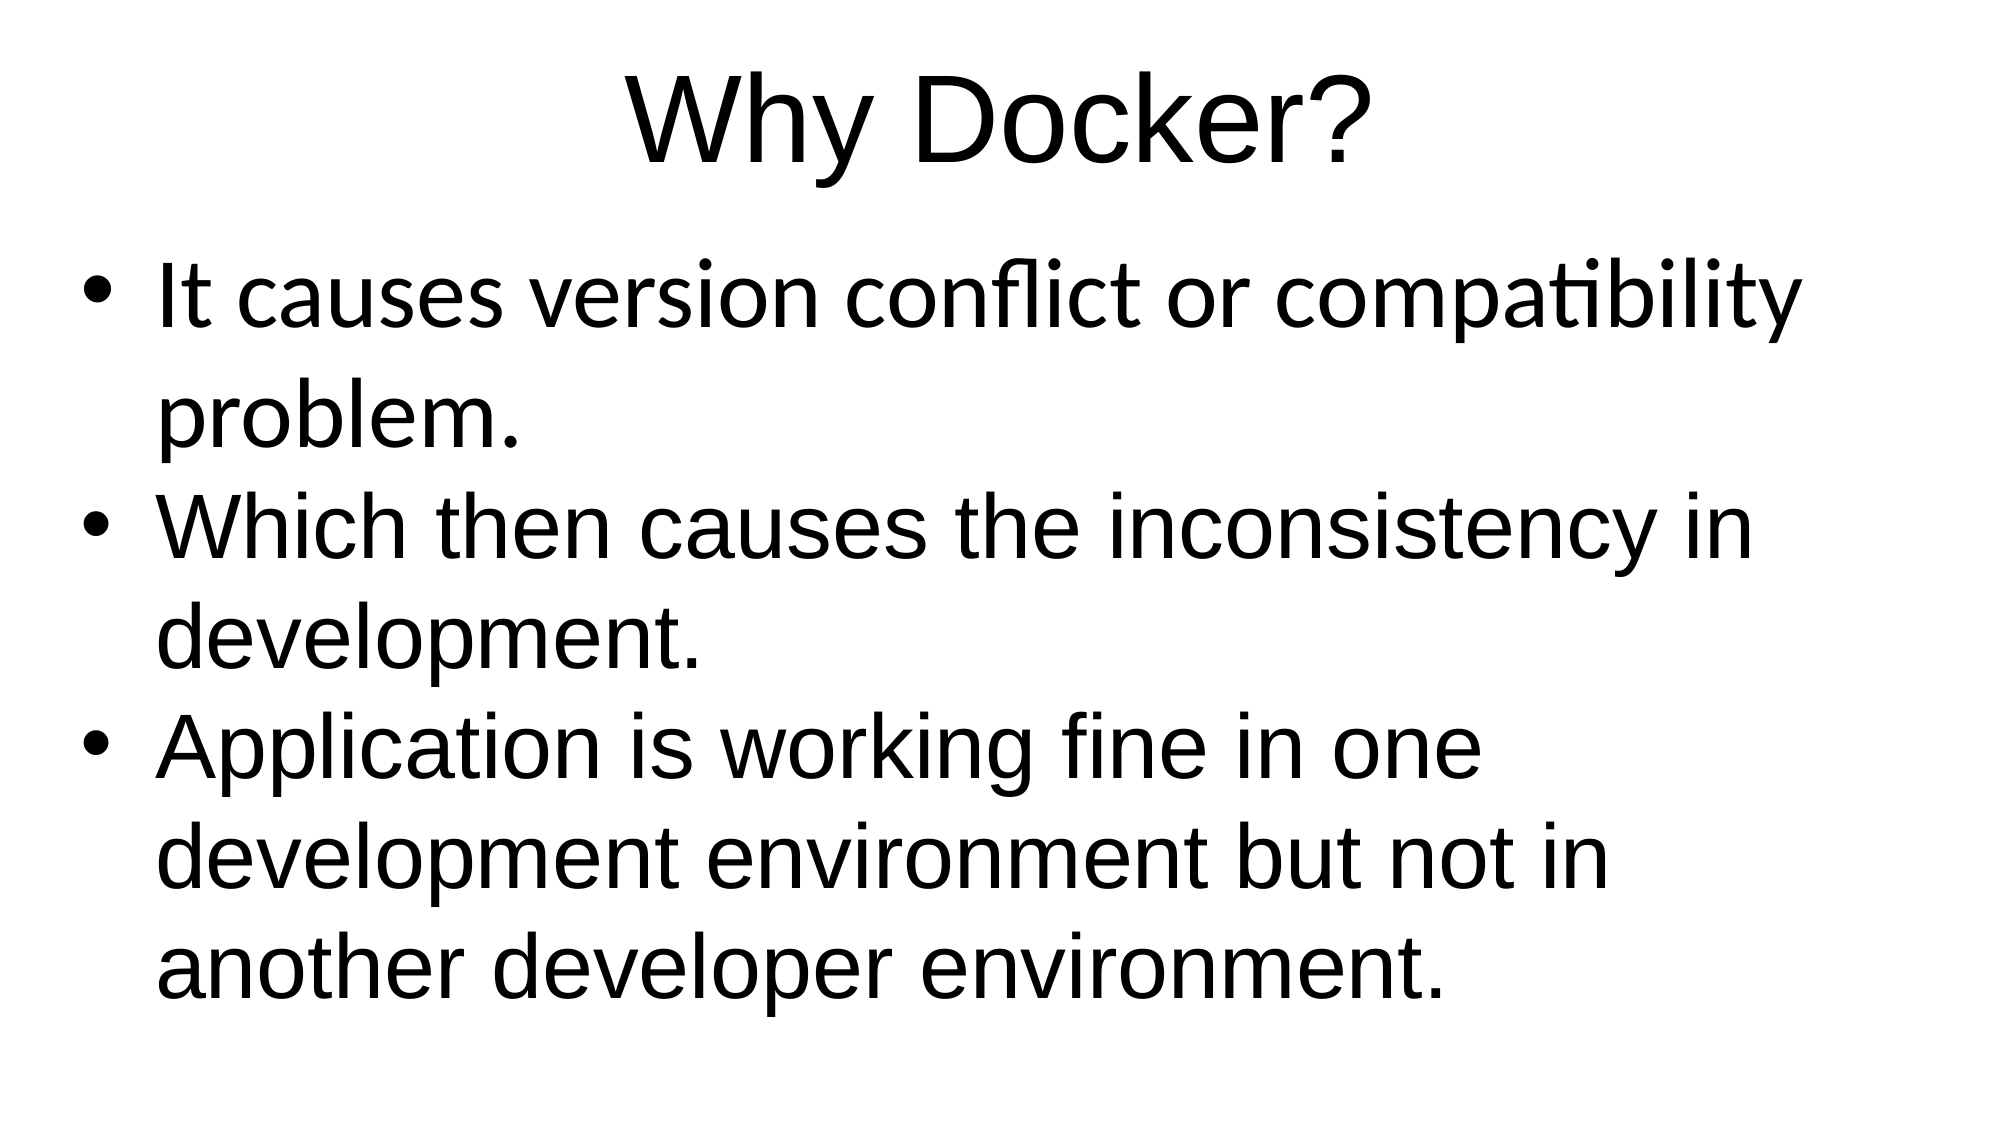

Why Docker?
It causes version conflict or compatibility problem.
Which then causes the inconsistency in development.
Application is working fine in one development environment but not in another developer environment.